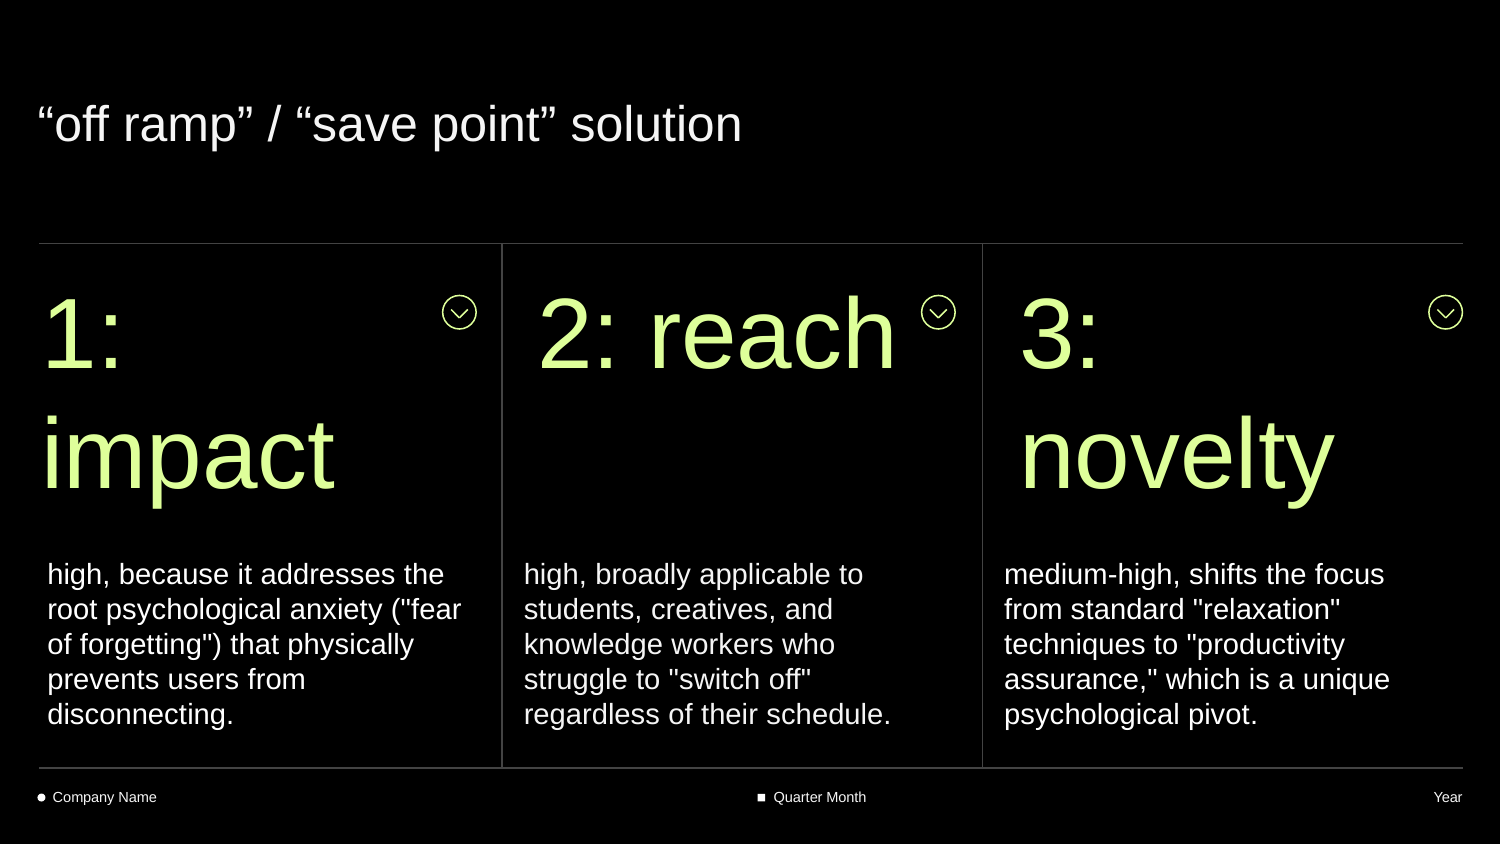

# “off ramp” / “save point” solution
1: impact
2: reach
3: novelty

high, because it addresses the root psychological anxiety ("fear of forgetting") that physically prevents users from disconnecting.
high, broadly applicable to students, creatives, and knowledge workers who struggle to "switch off" regardless of their schedule.
medium-high, shifts the focus from standard "relaxation" techniques to "productivity assurance," which is a unique psychological pivot.
Company Name
Quarter Month
Year